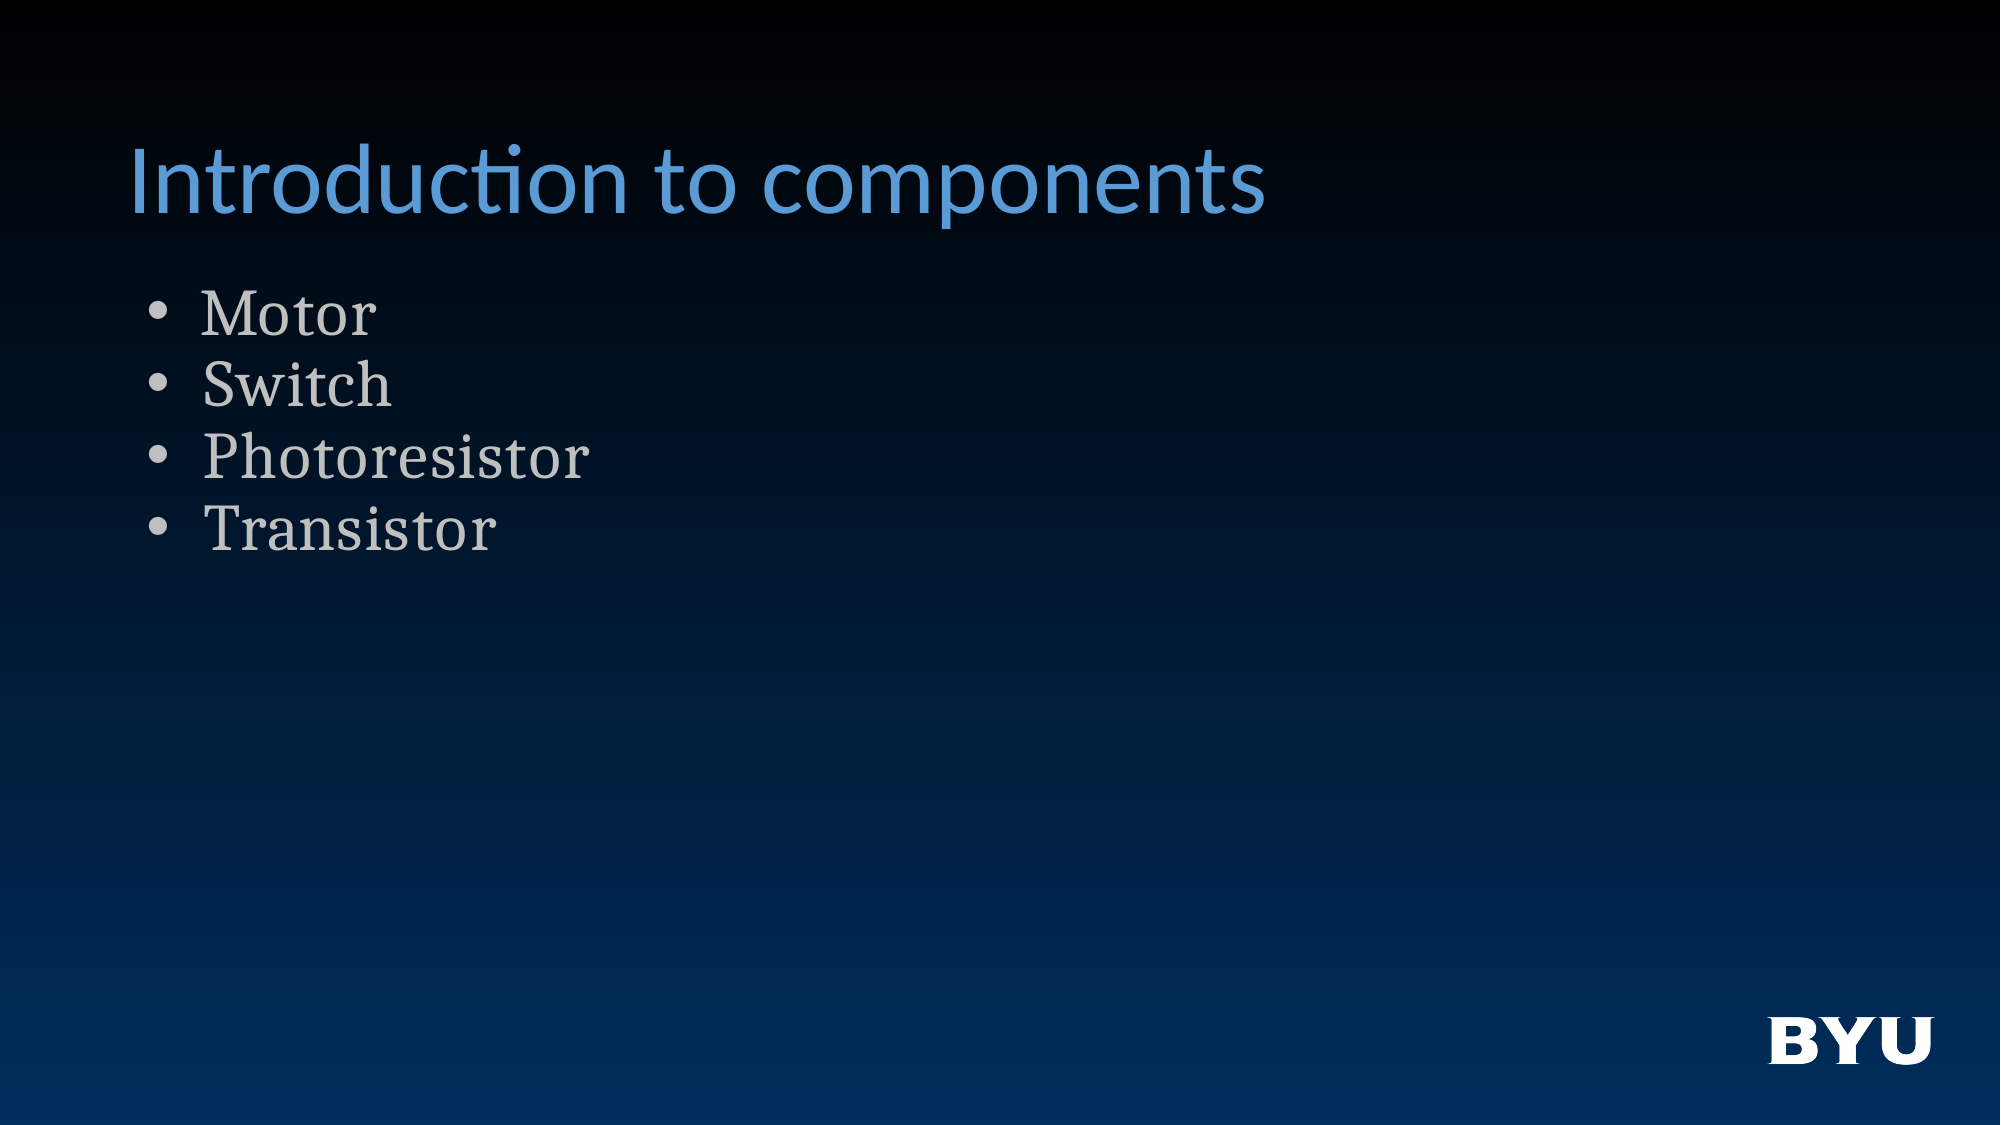

# Introduction to components
Motor
Switch
Photoresistor
Transistor